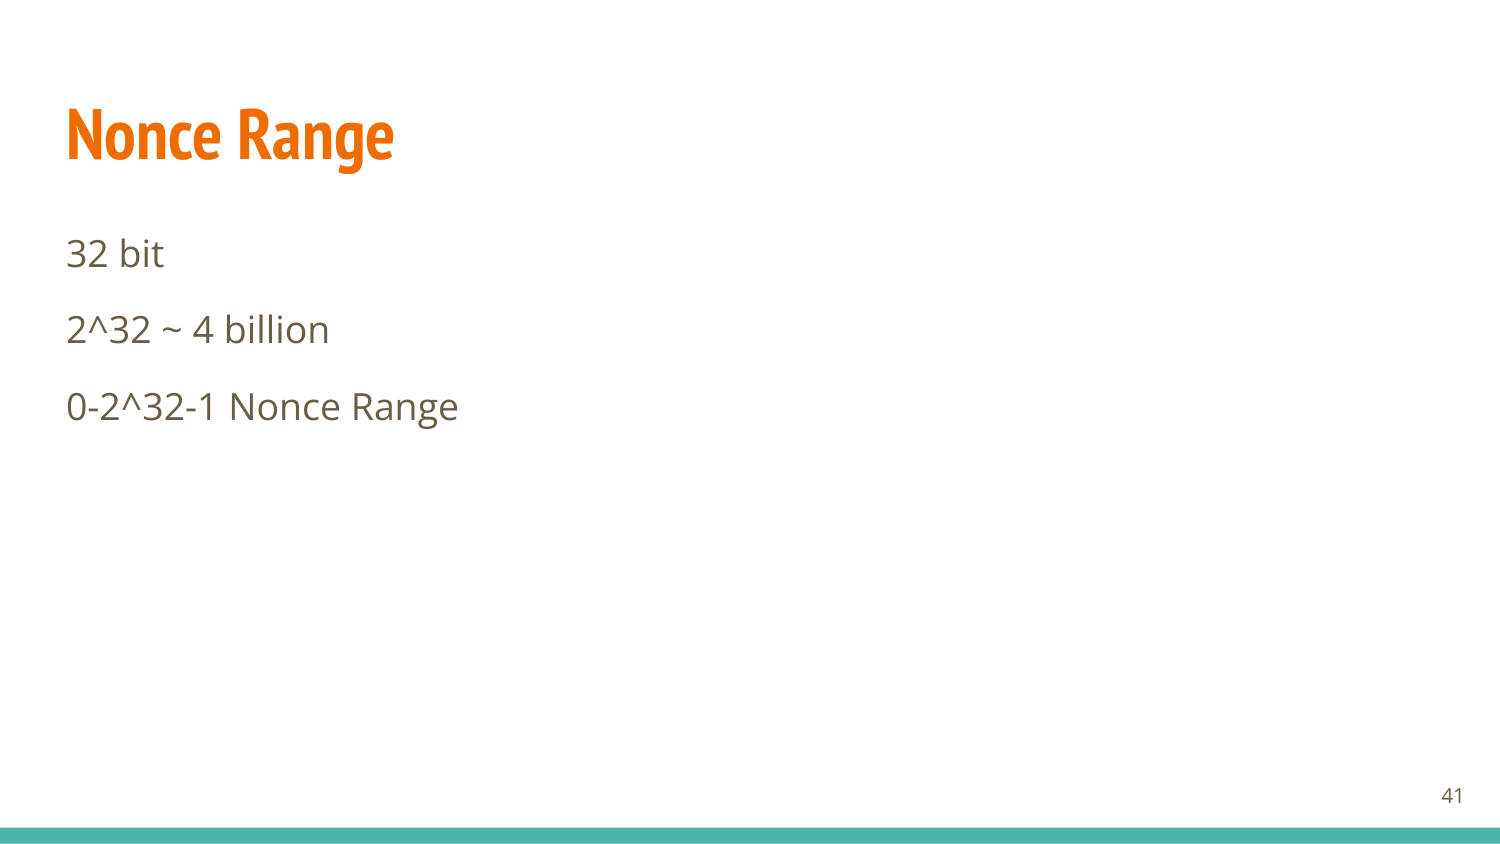

# Nonce Range
32 bit
2^32 ~ 4 billion
0-2^32-1 Nonce Range
41